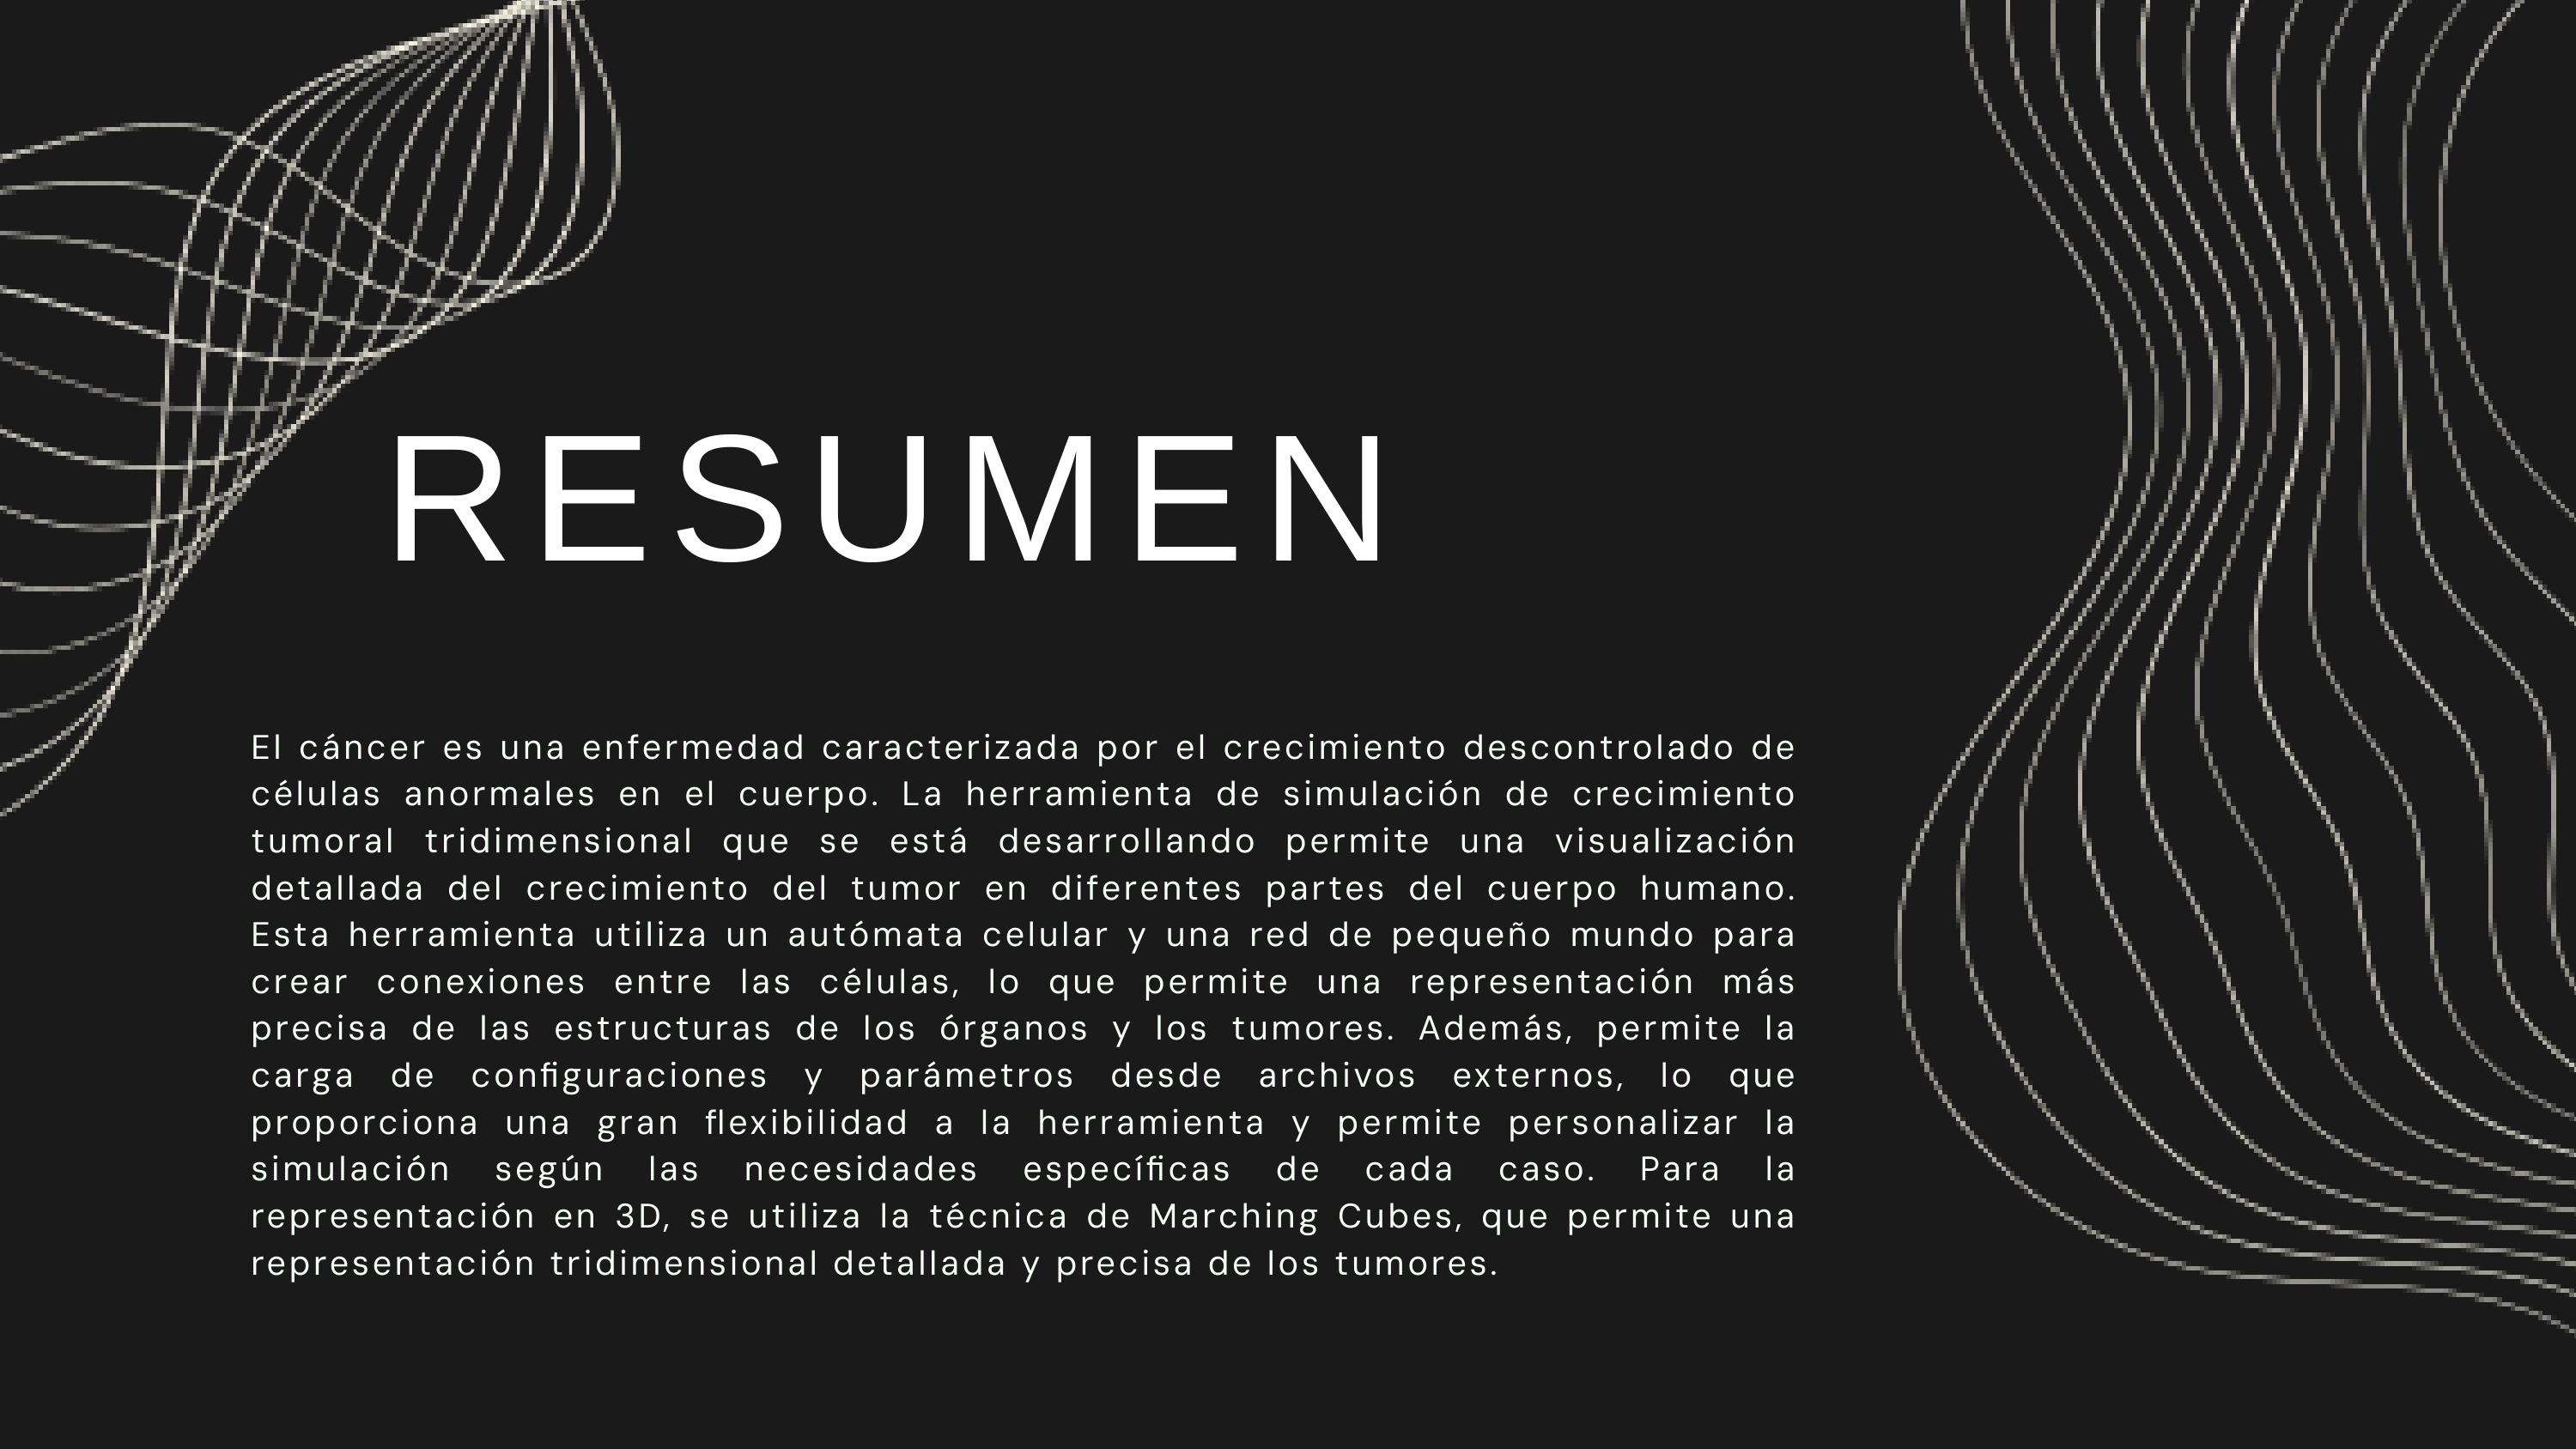

RESUMEN
El cáncer es una enfermedad caracterizada por el crecimiento descontrolado de células anormales en el cuerpo. La herramienta de simulación de crecimiento tumoral tridimensional que se está desarrollando permite una visualización detallada del crecimiento del tumor en diferentes partes del cuerpo humano. Esta herramienta utiliza un autómata celular y una red de pequeño mundo para crear conexiones entre las células, lo que permite una representación más precisa de las estructuras de los órganos y los tumores. Además, permite la carga de configuraciones y parámetros desde archivos externos, lo que proporciona una gran flexibilidad a la herramienta y permite personalizar la simulación según las necesidades específicas de cada caso. Para la representación en 3D, se utiliza la técnica de Marching Cubes, que permite una representación tridimensional detallada y precisa de los tumores.